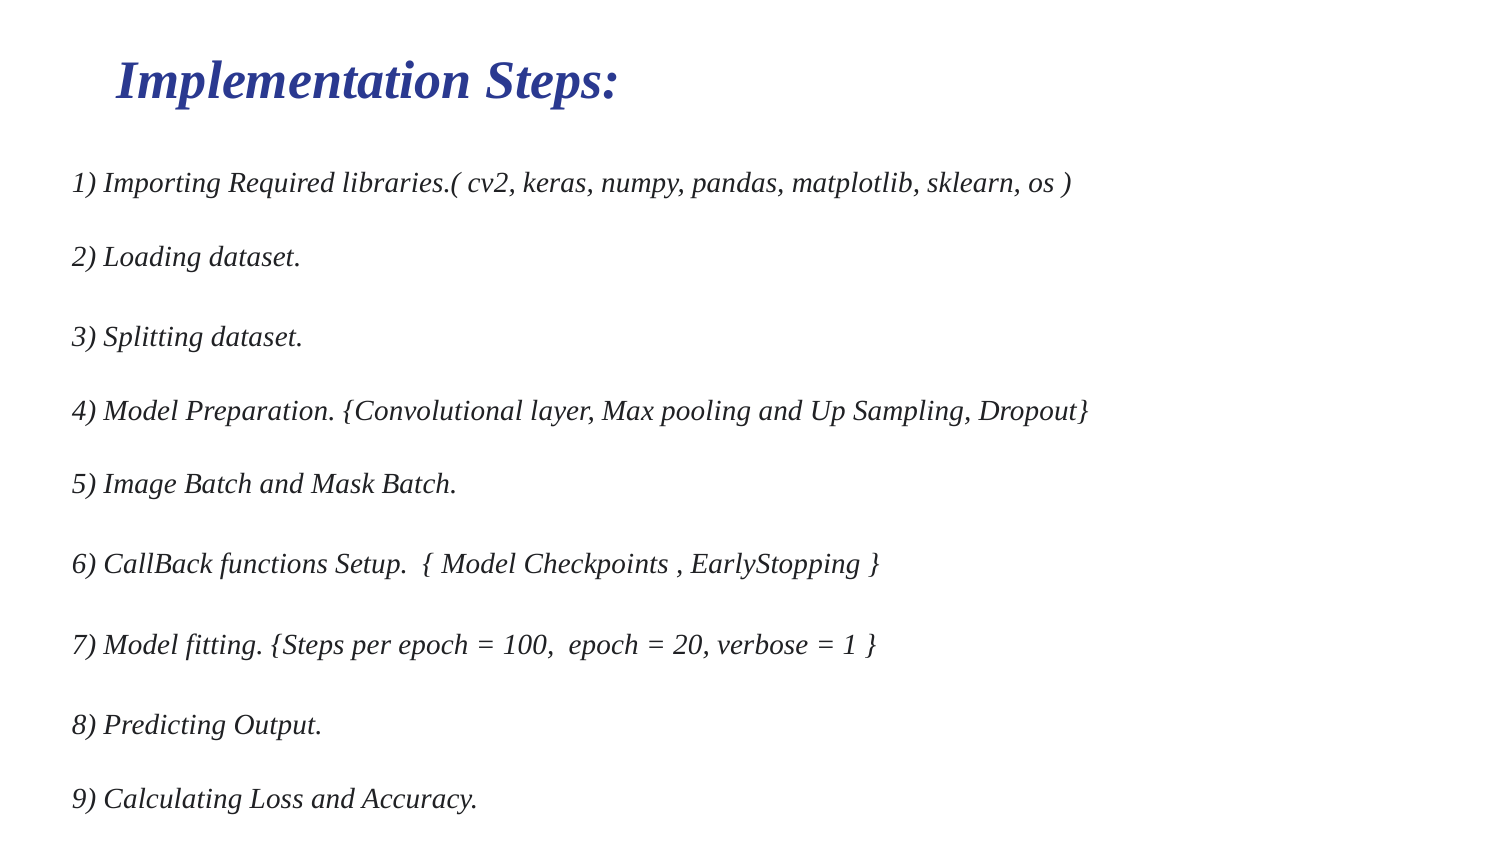

# Implementation Steps:
1) Importing Required libraries.( cv2, keras, numpy, pandas, matplotlib, sklearn, os )
2) Loading dataset.

3) Splitting dataset.
4) Model Preparation. {Convolutional layer, Max pooling and Up Sampling, Dropout}
5) Image Batch and Mask Batch.

6) CallBack functions Setup.  { Model Checkpoints , EarlyStopping }

7) Model fitting. {Steps per epoch = 100,  epoch = 20, verbose = 1 }

8) Predicting Output.
9) Calculating Loss and Accuracy.